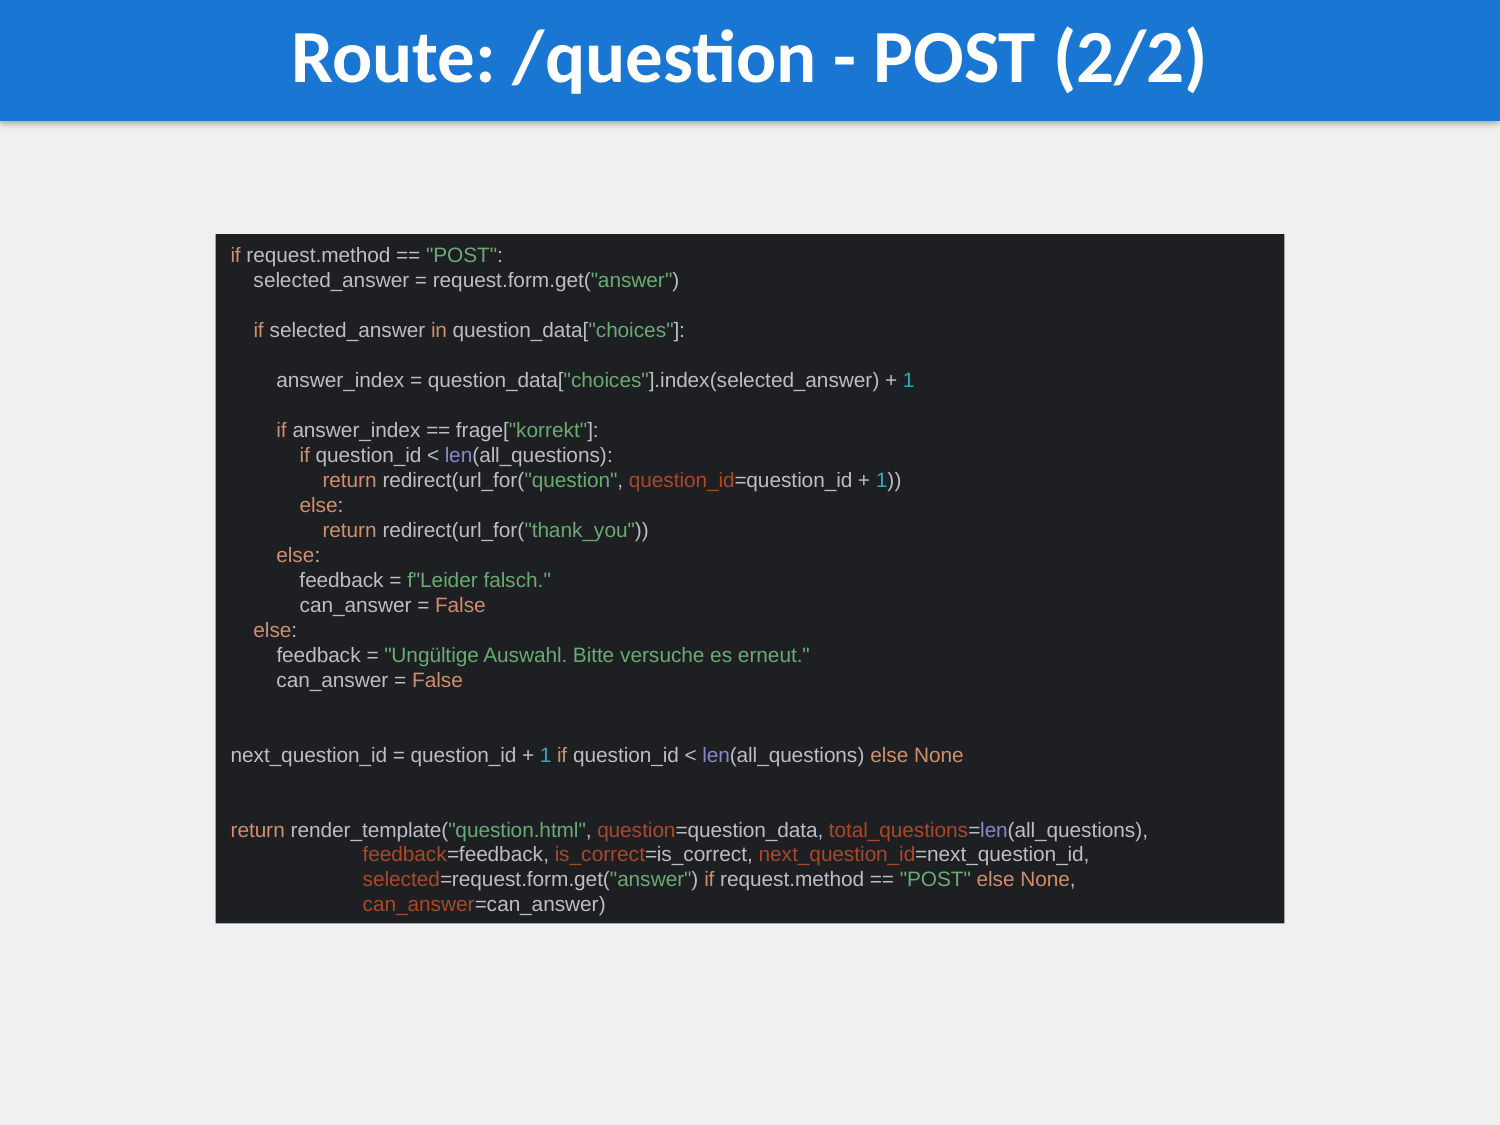

Route: /question - POST (2/2)
if request.method == "POST":
    selected_answer = request.form.get("answer")
    if selected_answer in question_data["choices"]:
        answer_index = question_data["choices"].index(selected_answer) + 1
        if answer_index == frage["korrekt"]:
            if question_id < len(all_questions):
                return redirect(url_for("question", question_id=question_id + 1))
            else:
                return redirect(url_for("thank_you"))
        else:
            feedback = f"Leider falsch."
            can_answer = False
    else:
        feedback = "Ungültige Auswahl. Bitte versuche es erneut."
        can_answer = False
next_question_id = question_id + 1 if question_id < len(all_questions) else None
return render_template("question.html", question=question_data, total_questions=len(all_questions),
                       feedback=feedback, is_correct=is_correct, next_question_id=next_question_id,
                       selected=request.form.get("answer") if request.method == "POST" else None,
                       can_answer=can_answer)